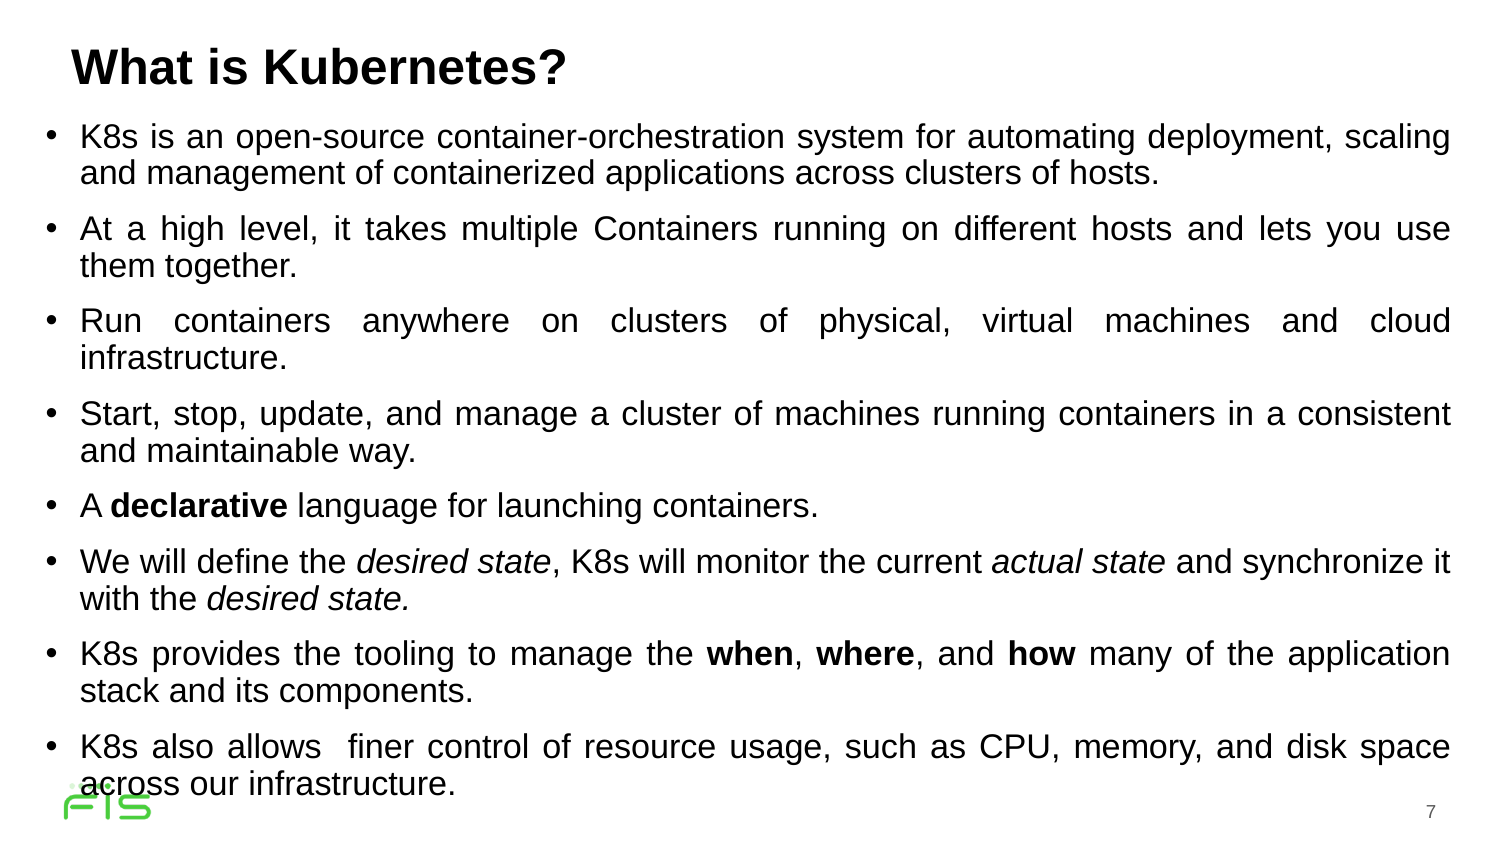

What is Kubernetes?
K8s is an open-source container-orchestration system for automating deployment, scaling and management of containerized applications across clusters of hosts.
At a high level, it takes multiple Containers running on different hosts and lets you use them together.
Run containers anywhere on clusters of physical, virtual machines and cloud infrastructure.
Start, stop, update, and manage a cluster of machines running containers in a consistent and maintainable way.
A declarative language for launching containers.
We will define the desired state, K8s will monitor the current actual state and synchronize it with the desired state.
K8s provides the tooling to manage the when, where, and how many of the application stack and its components.
K8s also allows  finer control of resource usage, such as CPU, memory, and disk space across our infrastructure.
7